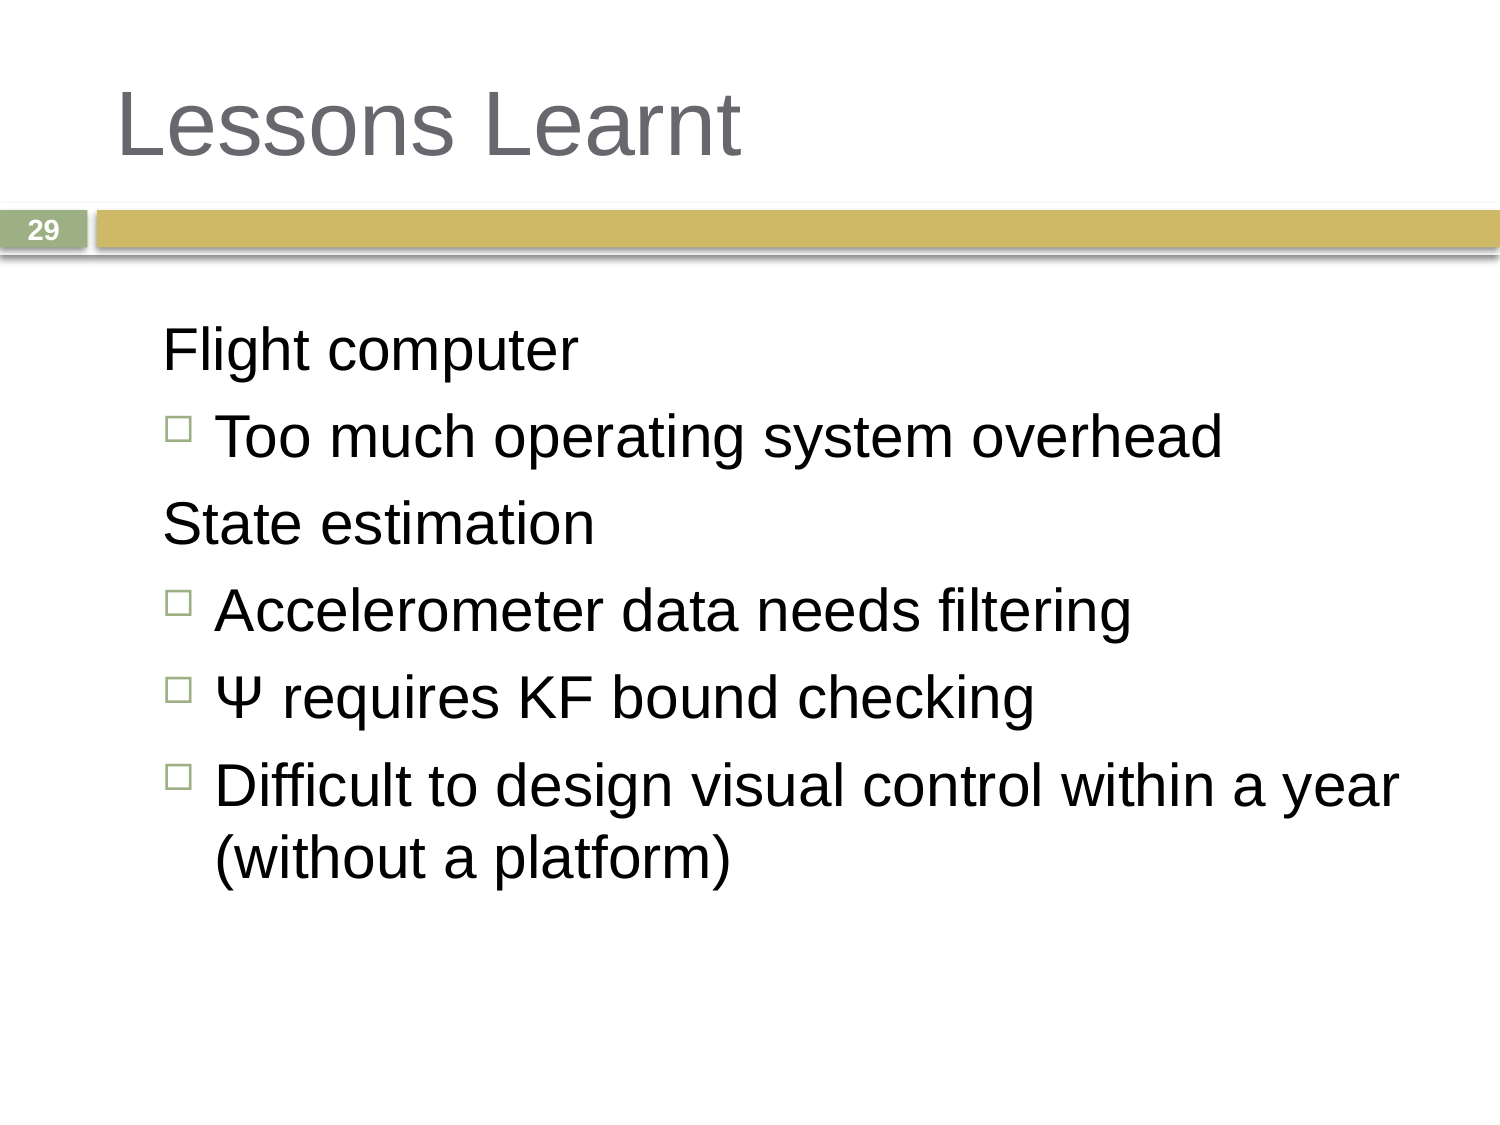

# Lessons Learnt
29
Flight computer
Too much operating system overhead
State estimation
Accelerometer data needs filtering
Ψ requires KF bound checking
Difficult to design visual control within a year (without a platform)